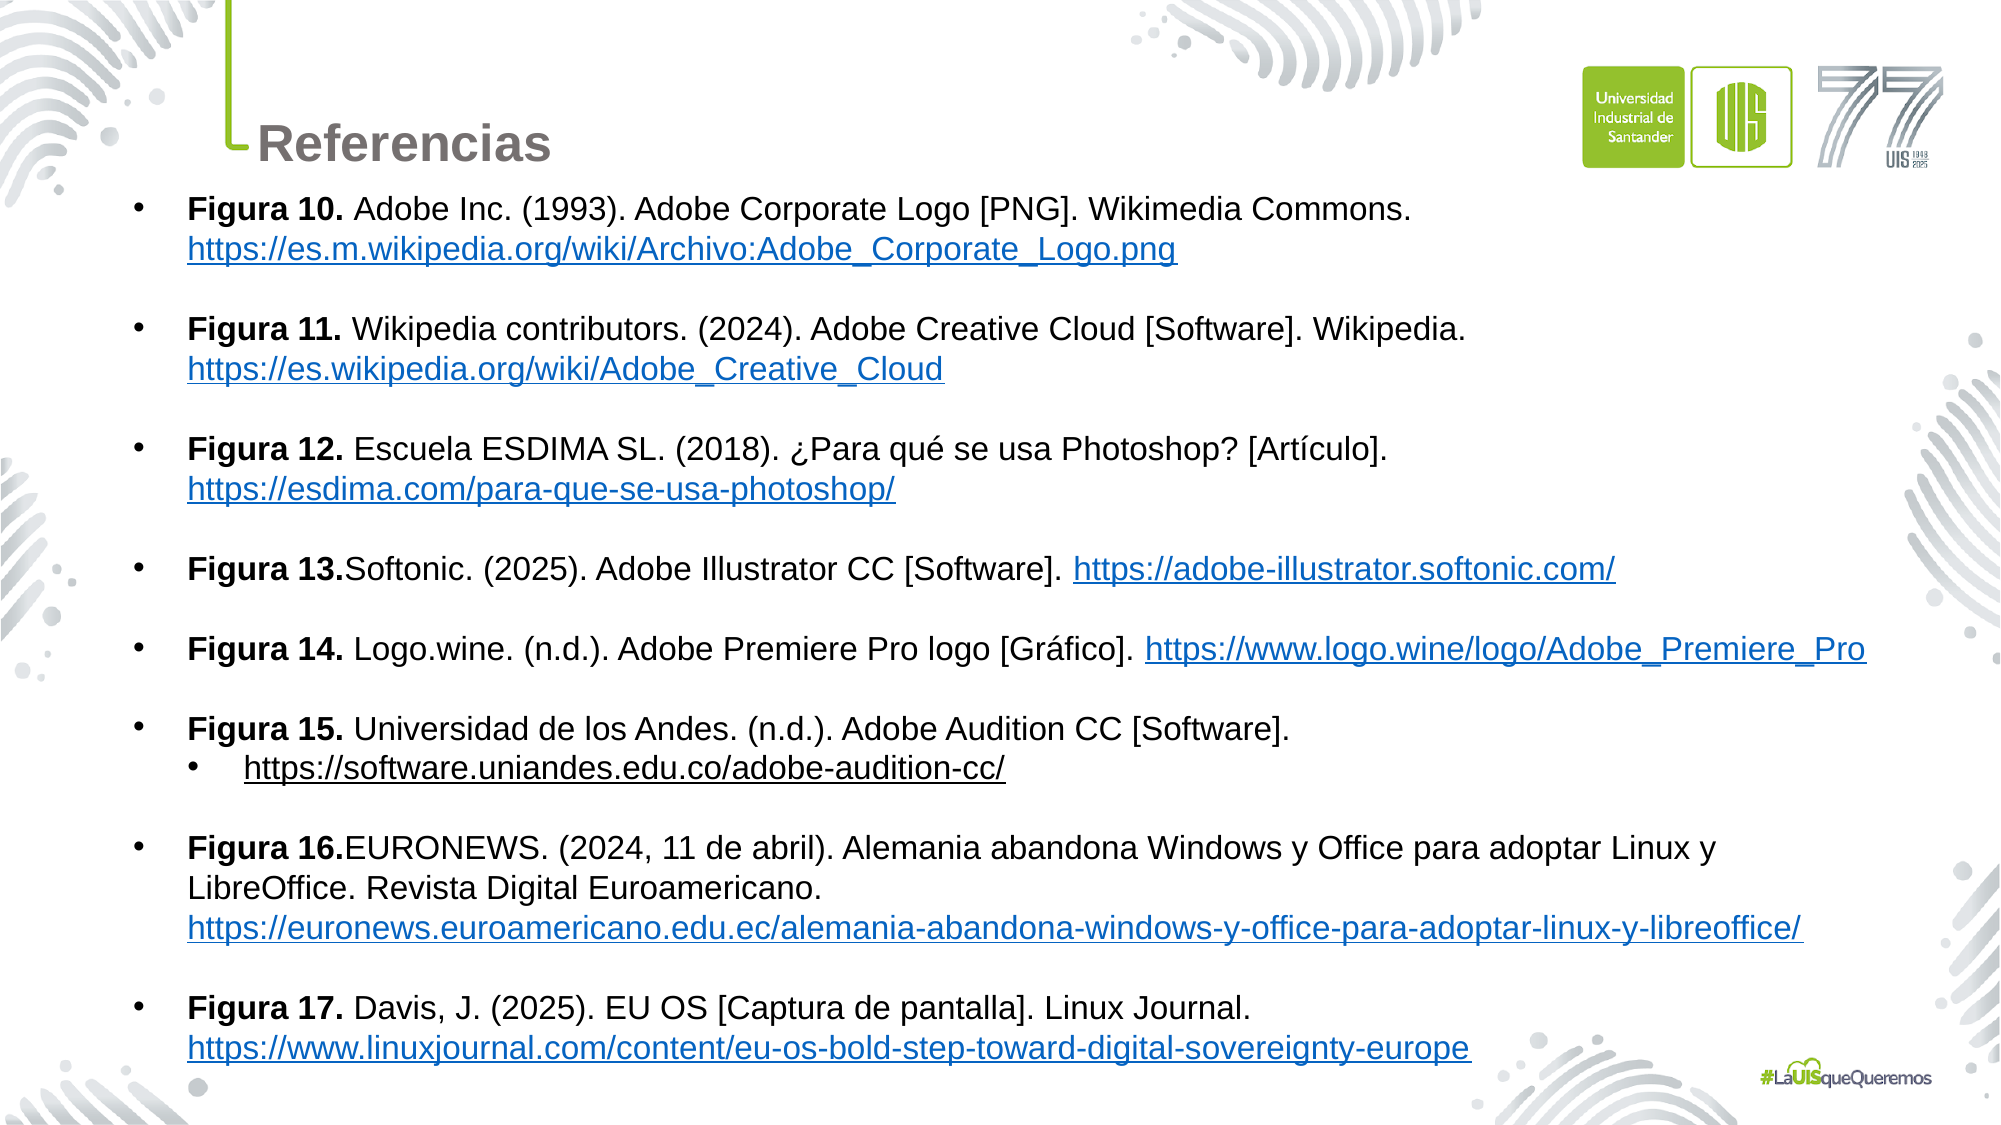

Referencias
Figura 10. Adobe Inc. (1993). Adobe Corporate Logo [PNG]. Wikimedia Commons. https://es.m.wikipedia.org/wiki/Archivo:Adobe_Corporate_Logo.png

Figura 11. Wikipedia contributors. (2024). Adobe Creative Cloud [Software]. Wikipedia. https://es.wikipedia.org/wiki/Adobe_Creative_Cloud

Figura 12. Escuela ESDIMA SL. (2018). ¿Para qué se usa Photoshop? [Artículo]. https://esdima.com/para-que-se-usa-photoshop/

Figura 13.Softonic. (2025). Adobe Illustrator CC [Software]. https://adobe-illustrator.softonic.com/

Figura 14. Logo.wine. (n.d.). Adobe Premiere Pro logo [Gráfico]. https://www.logo.wine/logo/Adobe_Premiere_Pro

Figura 15. Universidad de los Andes. (n.d.). Adobe Audition CC [Software].
https://software.uniandes.edu.co/adobe-audition-cc/

Figura 16.EURONEWS. (2024, 11 de abril). Alemania abandona Windows y Office para adoptar Linux y LibreOffice. Revista Digital Euroamericano. https://euronews.euroamericano.edu.ec/alemania-abandona-windows-y-office-para-adoptar-linux-y-libreoffice/

Figura 17. Davis, J. (2025). EU OS [Captura de pantalla]. Linux Journal. https://www.linuxjournal.com/content/eu-os-bold-step-toward-digital-sovereignty-europe